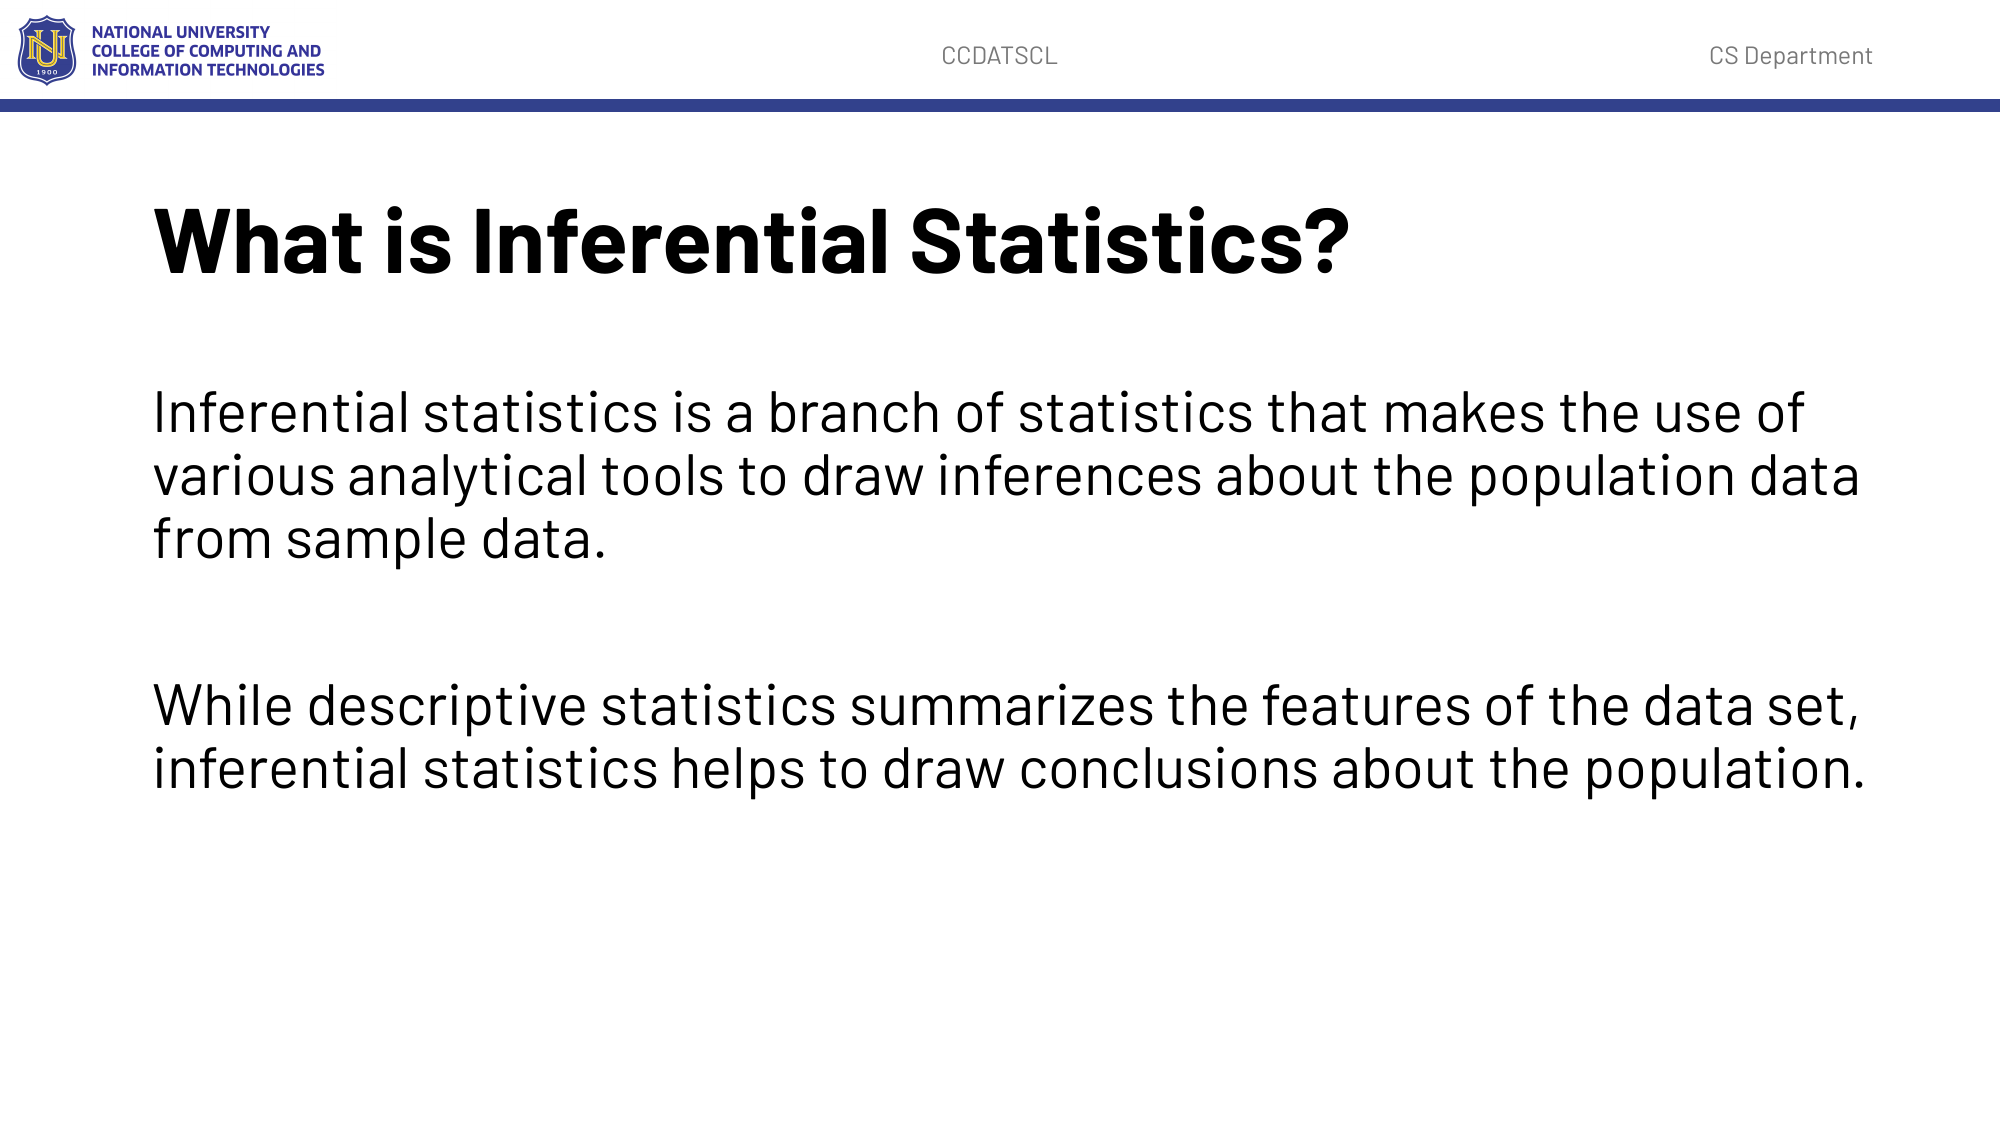

# What is Inferential Statistics?
Inferential statistics is a branch of statistics that makes the use of various analytical tools to draw inferences about the population data from sample data.

While descriptive statistics summarizes the features of the data set, inferential statistics helps to draw conclusions about the population.